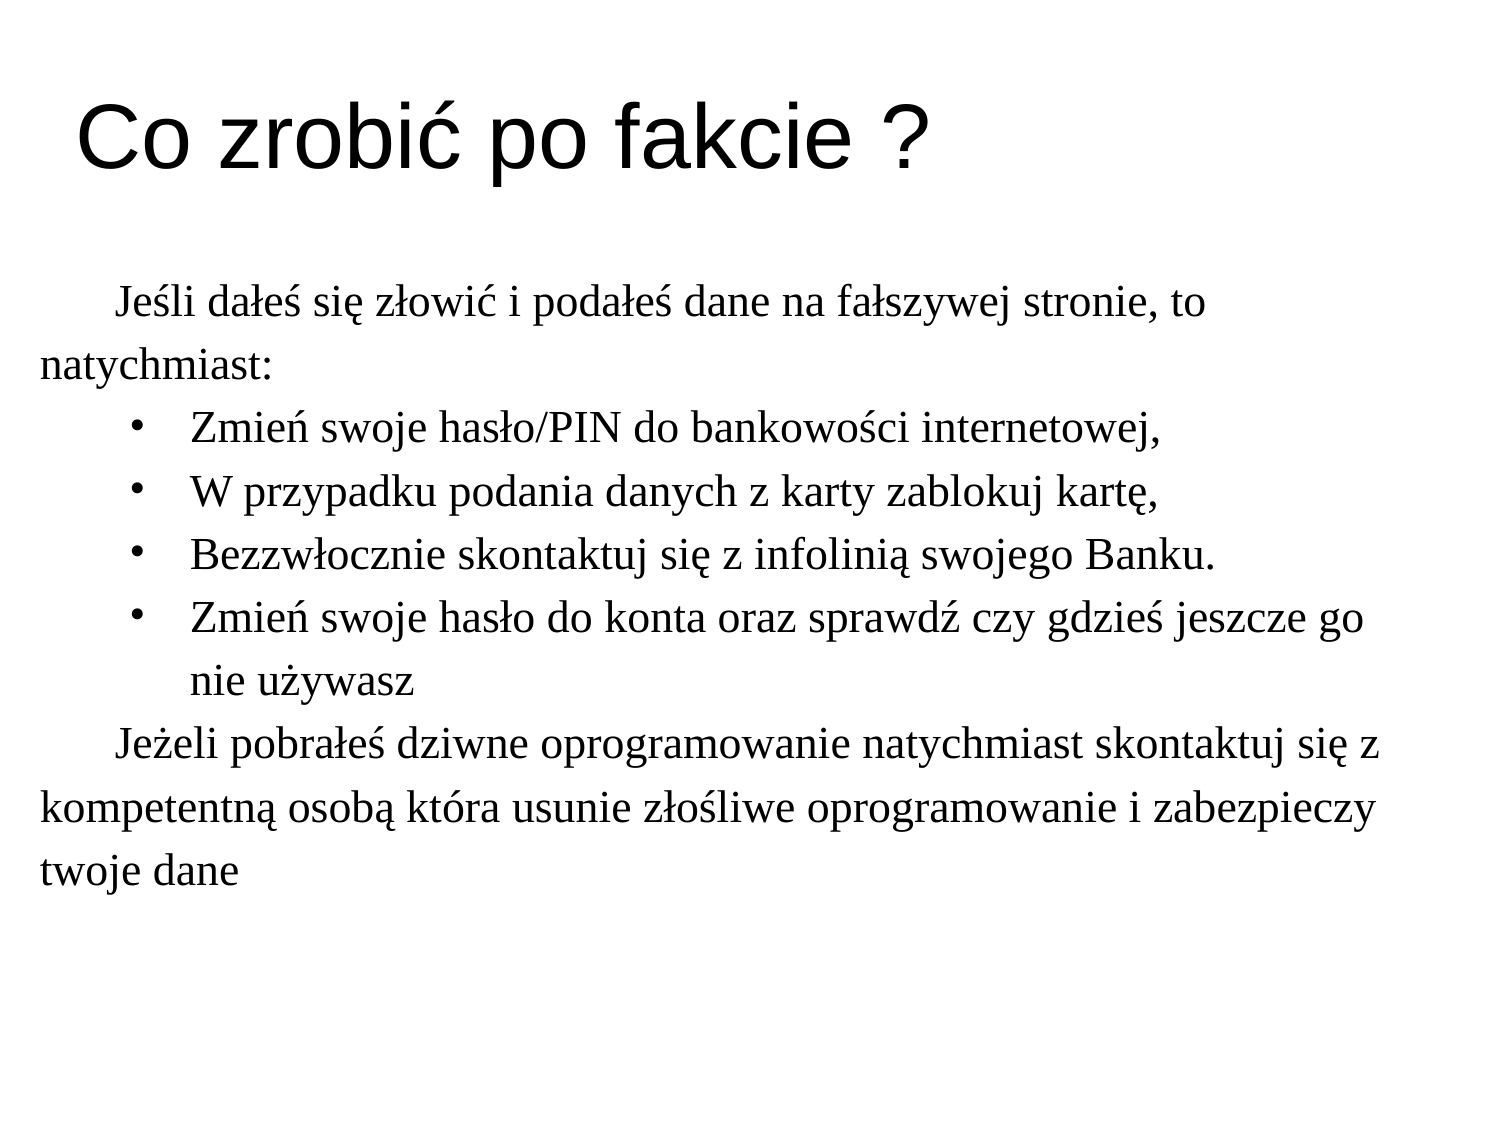

# Co zrobić po fakcie ?
Jeśli dałeś się złowić i podałeś dane na fałszywej stronie, to natychmiast:
Zmień swoje hasło/PIN do bankowości internetowej,
W przypadku podania danych z karty zablokuj kartę,
Bezzwłocznie skontaktuj się z infolinią swojego Banku.
Zmień swoje hasło do konta oraz sprawdź czy gdzieś jeszcze go nie używasz
Jeżeli pobrałeś dziwne oprogramowanie natychmiast skontaktuj się z kompetentną osobą która usunie złośliwe oprogramowanie i zabezpieczy twoje dane